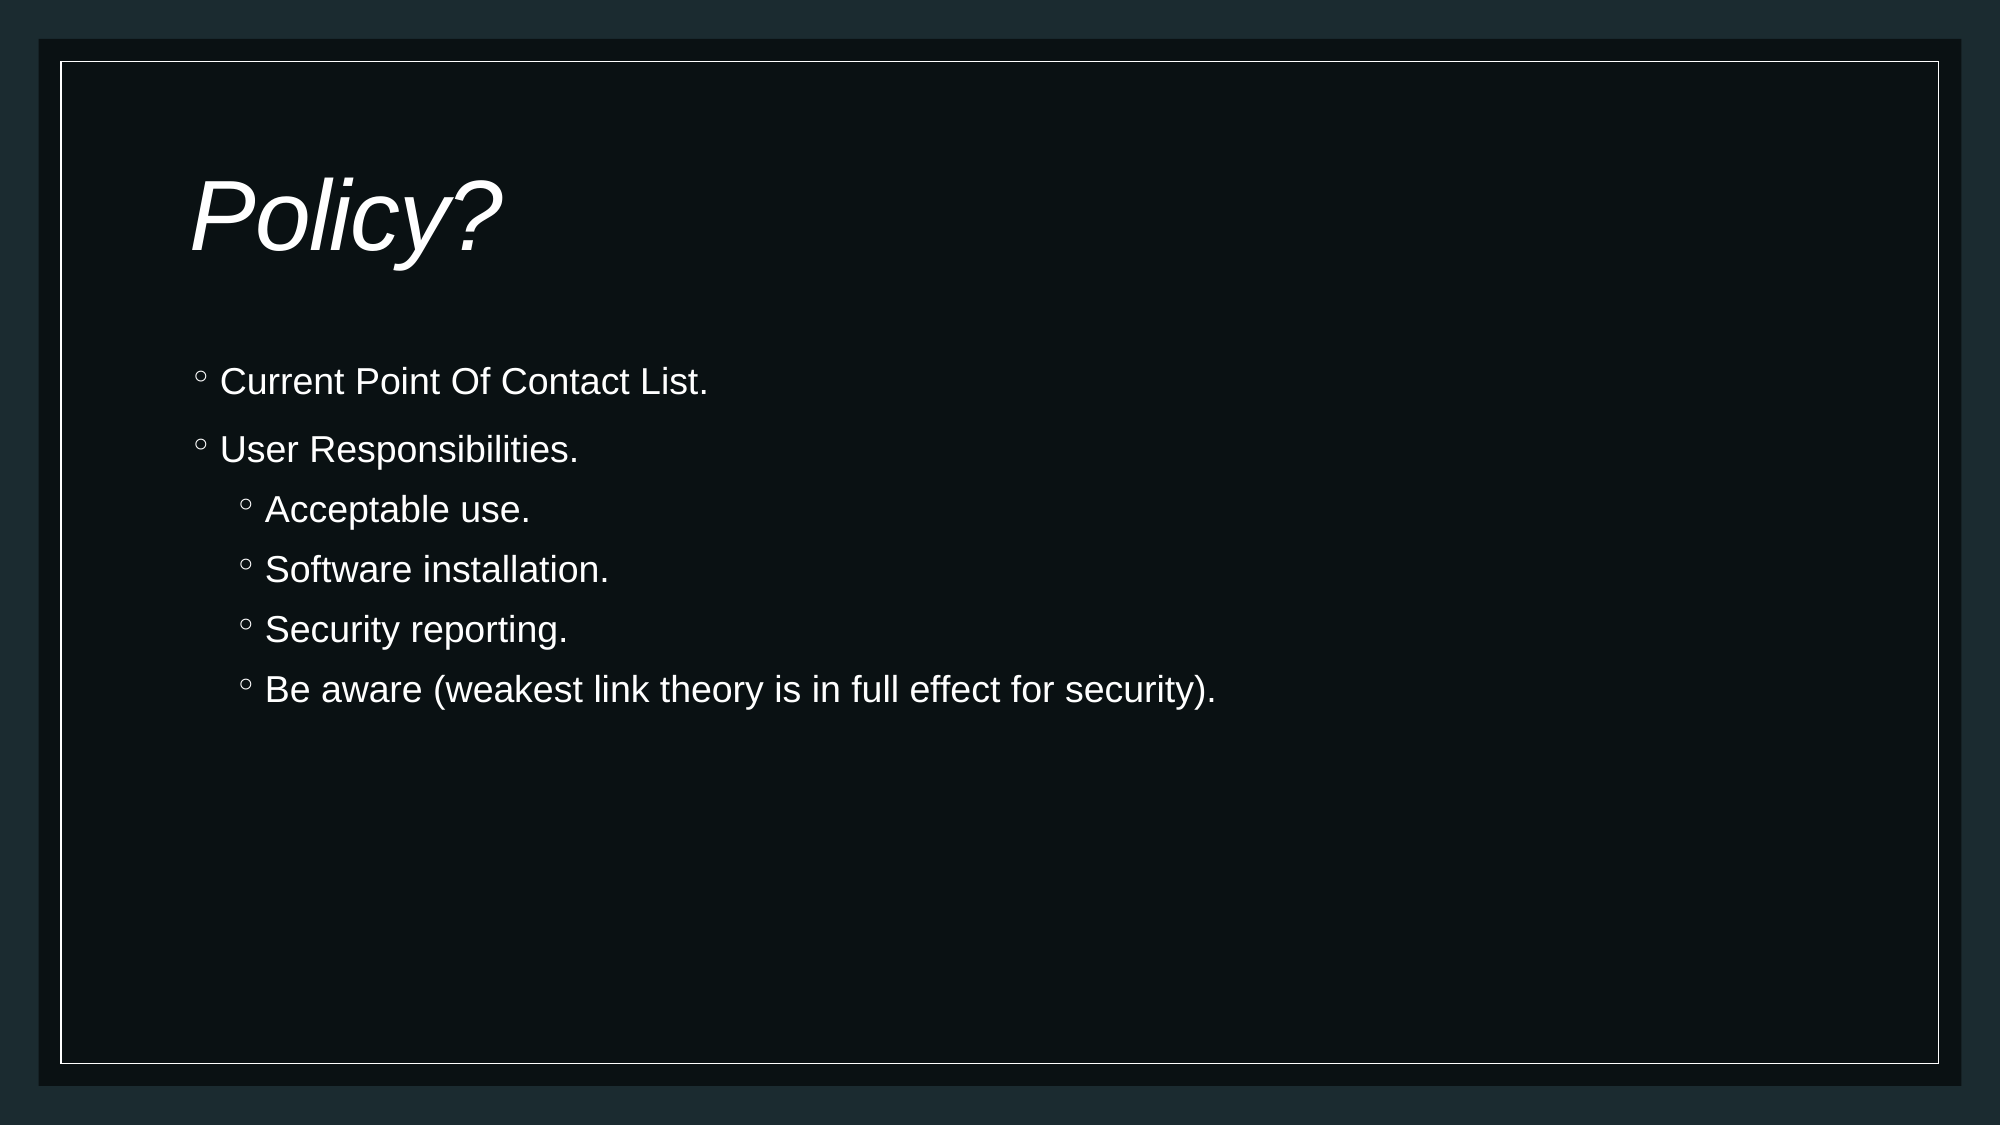

# Policy?
Current Point Of Contact List.
User Responsibilities.
Acceptable use.
Software installation.
Security reporting.
Be aware (weakest link theory is in full effect for security).